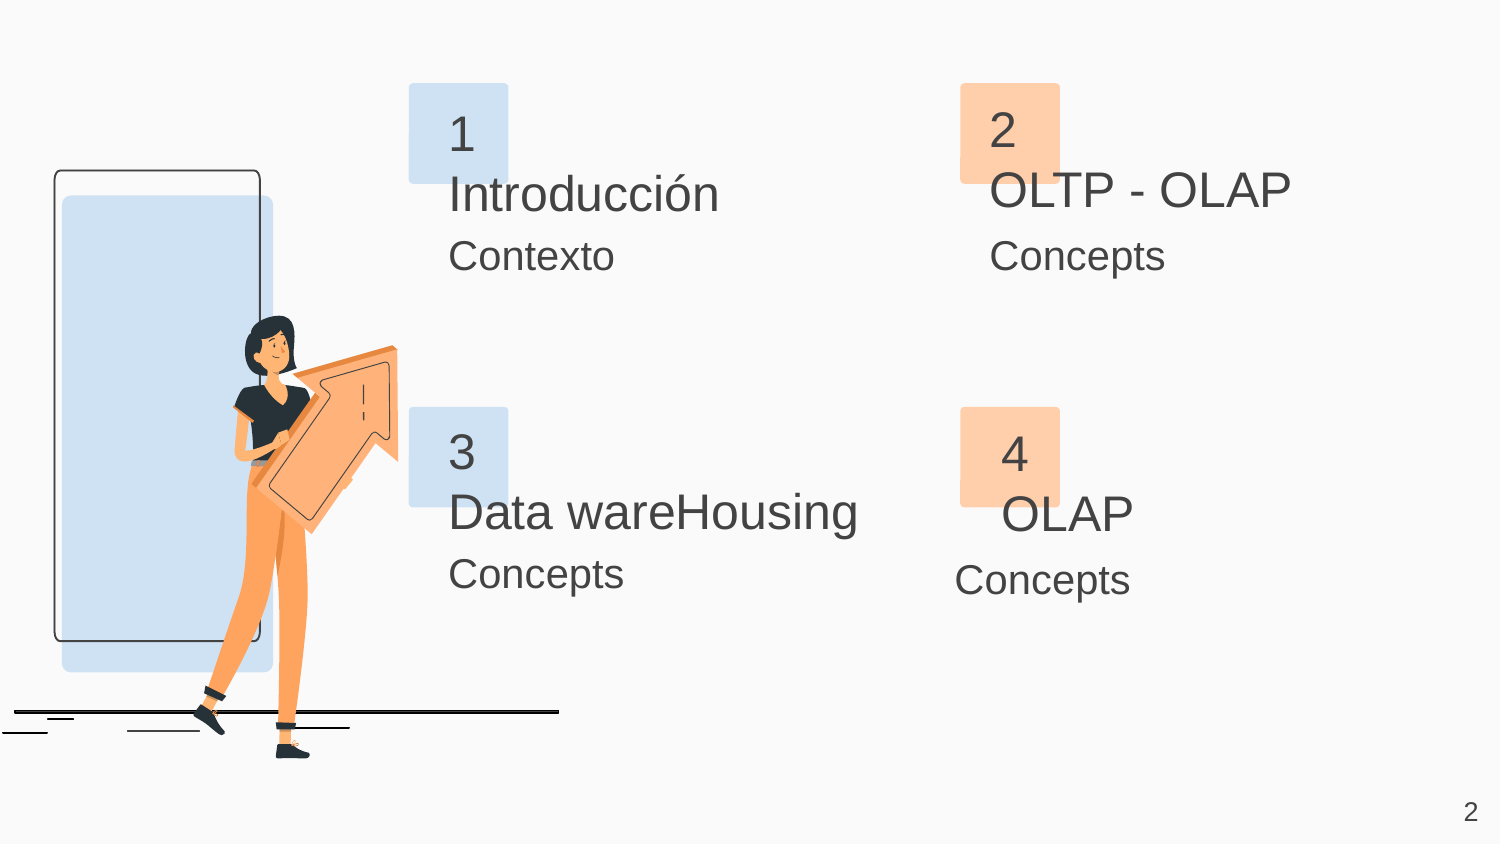

# 1 Introducción
Contexto
Concepts
2
OLTP - OLAP

3
Data wareHousing
Concepts
Concepts
4
OLAP

2